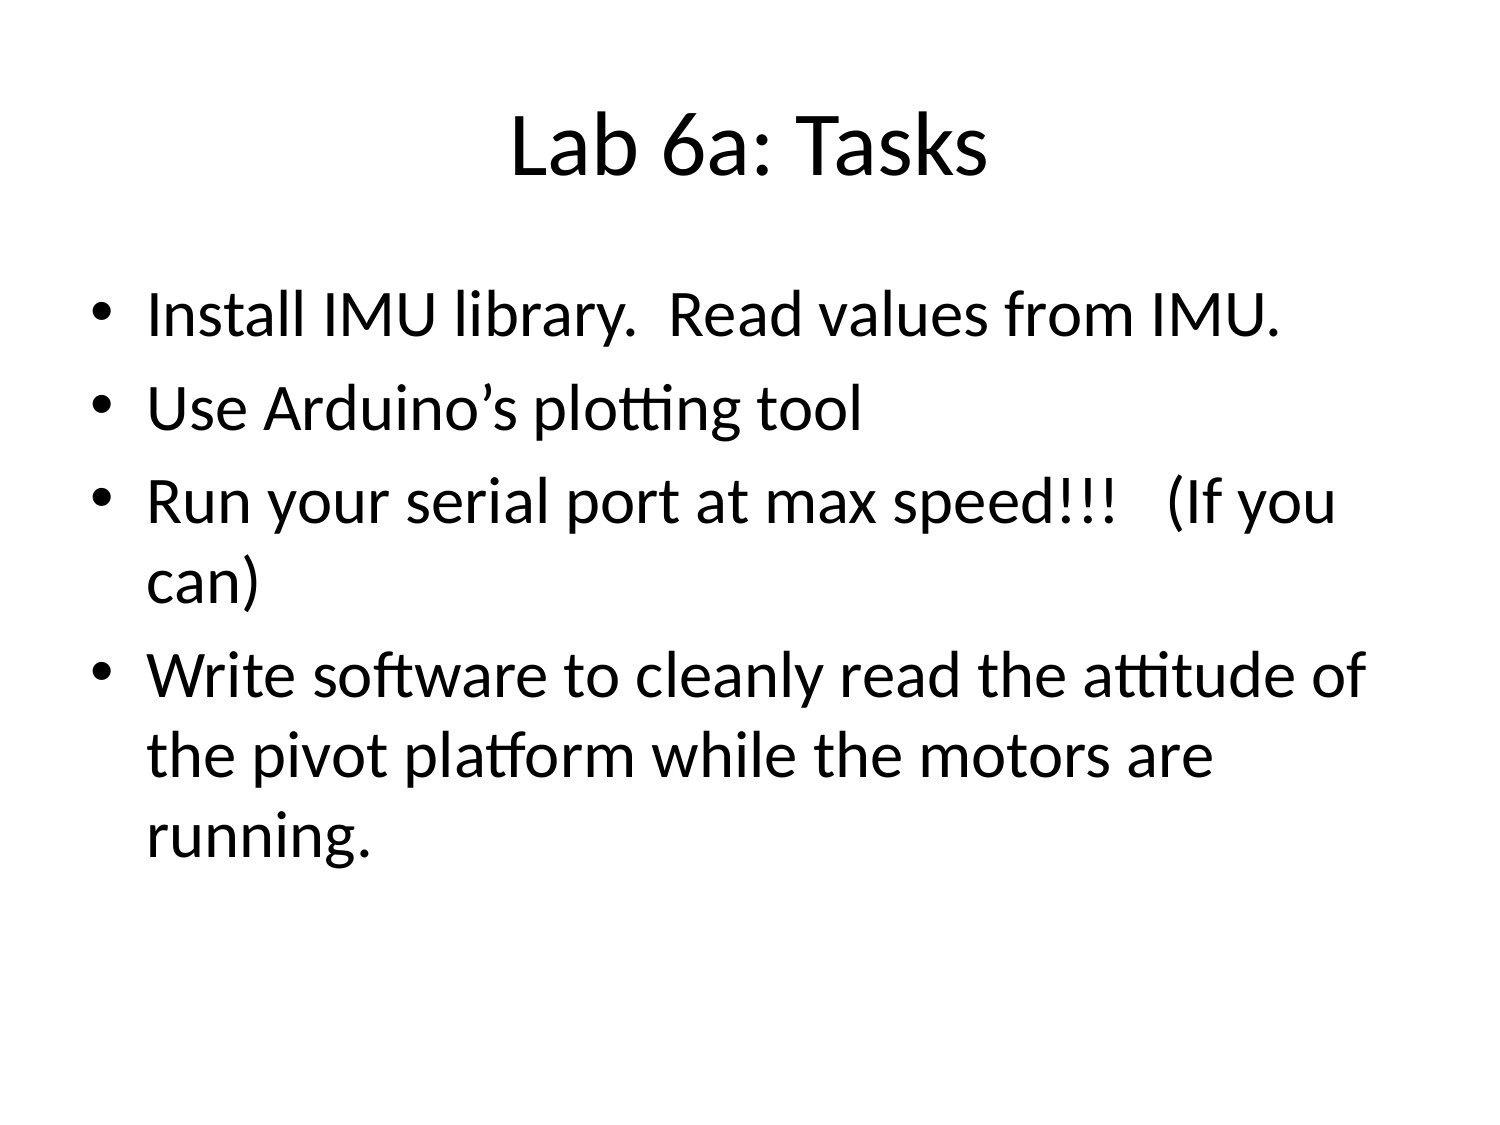

# Lab 6a: Tasks
Install IMU library.  Read values from IMU.
Use Arduino’s plotting tool
Run your serial port at max speed!!!   (If you can)
Write software to cleanly read the attitude of the pivot platform while the motors are running.